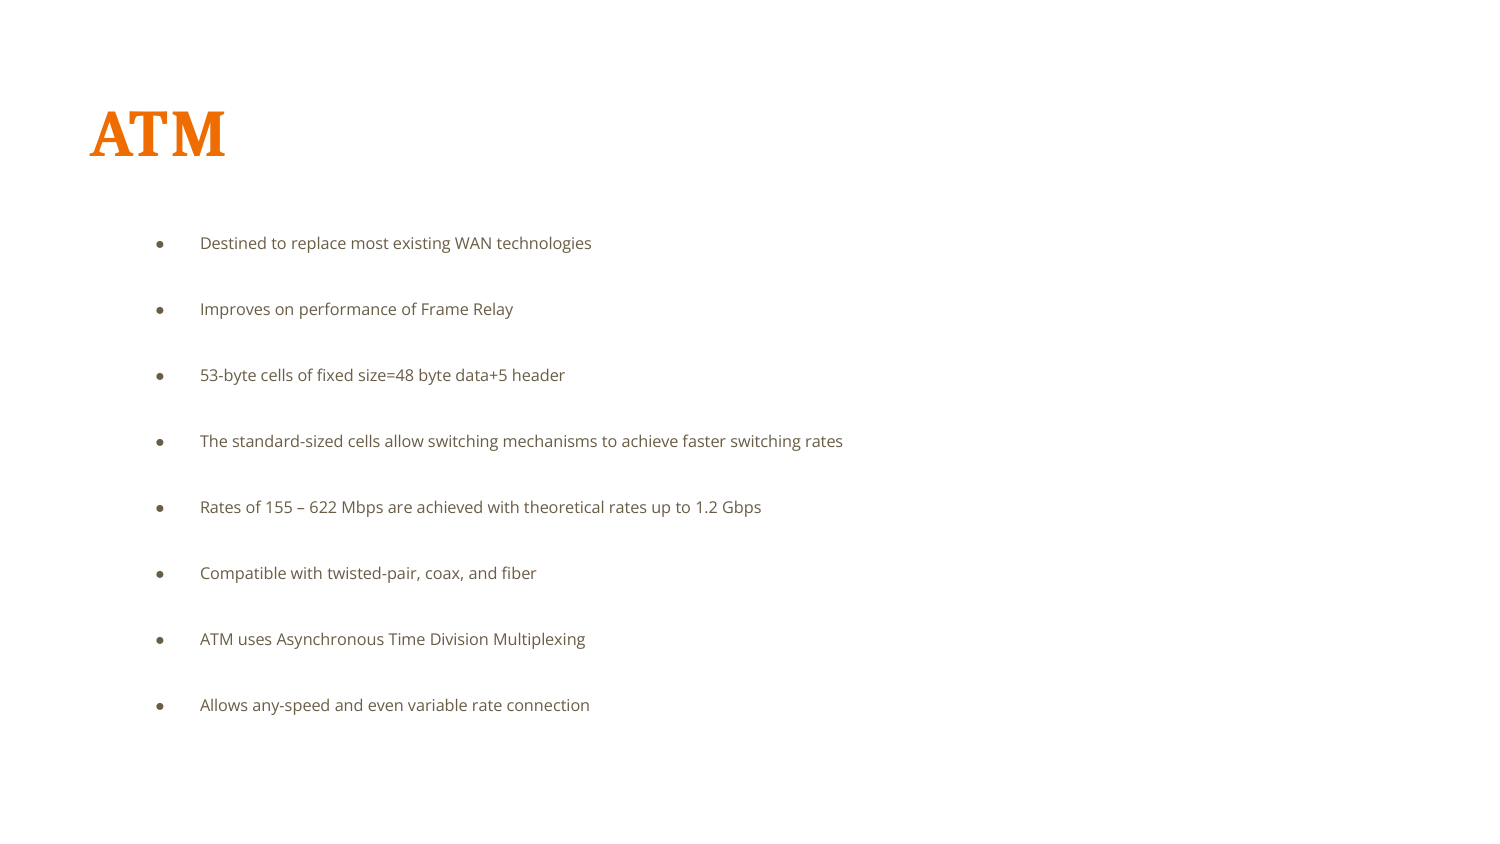

ATM
Destined to replace most existing WAN technologies

Improves on performance of Frame Relay

53-byte cells of fixed size=48 byte data+5 header

The standard-sized cells allow switching mechanisms to achieve faster switching rates

Rates of 155 – 622 Mbps are achieved with theoretical rates up to 1.2 Gbps

Compatible with twisted-pair, coax, and fiber

ATM uses Asynchronous Time Division Multiplexing

Allows any-speed and even variable rate connection